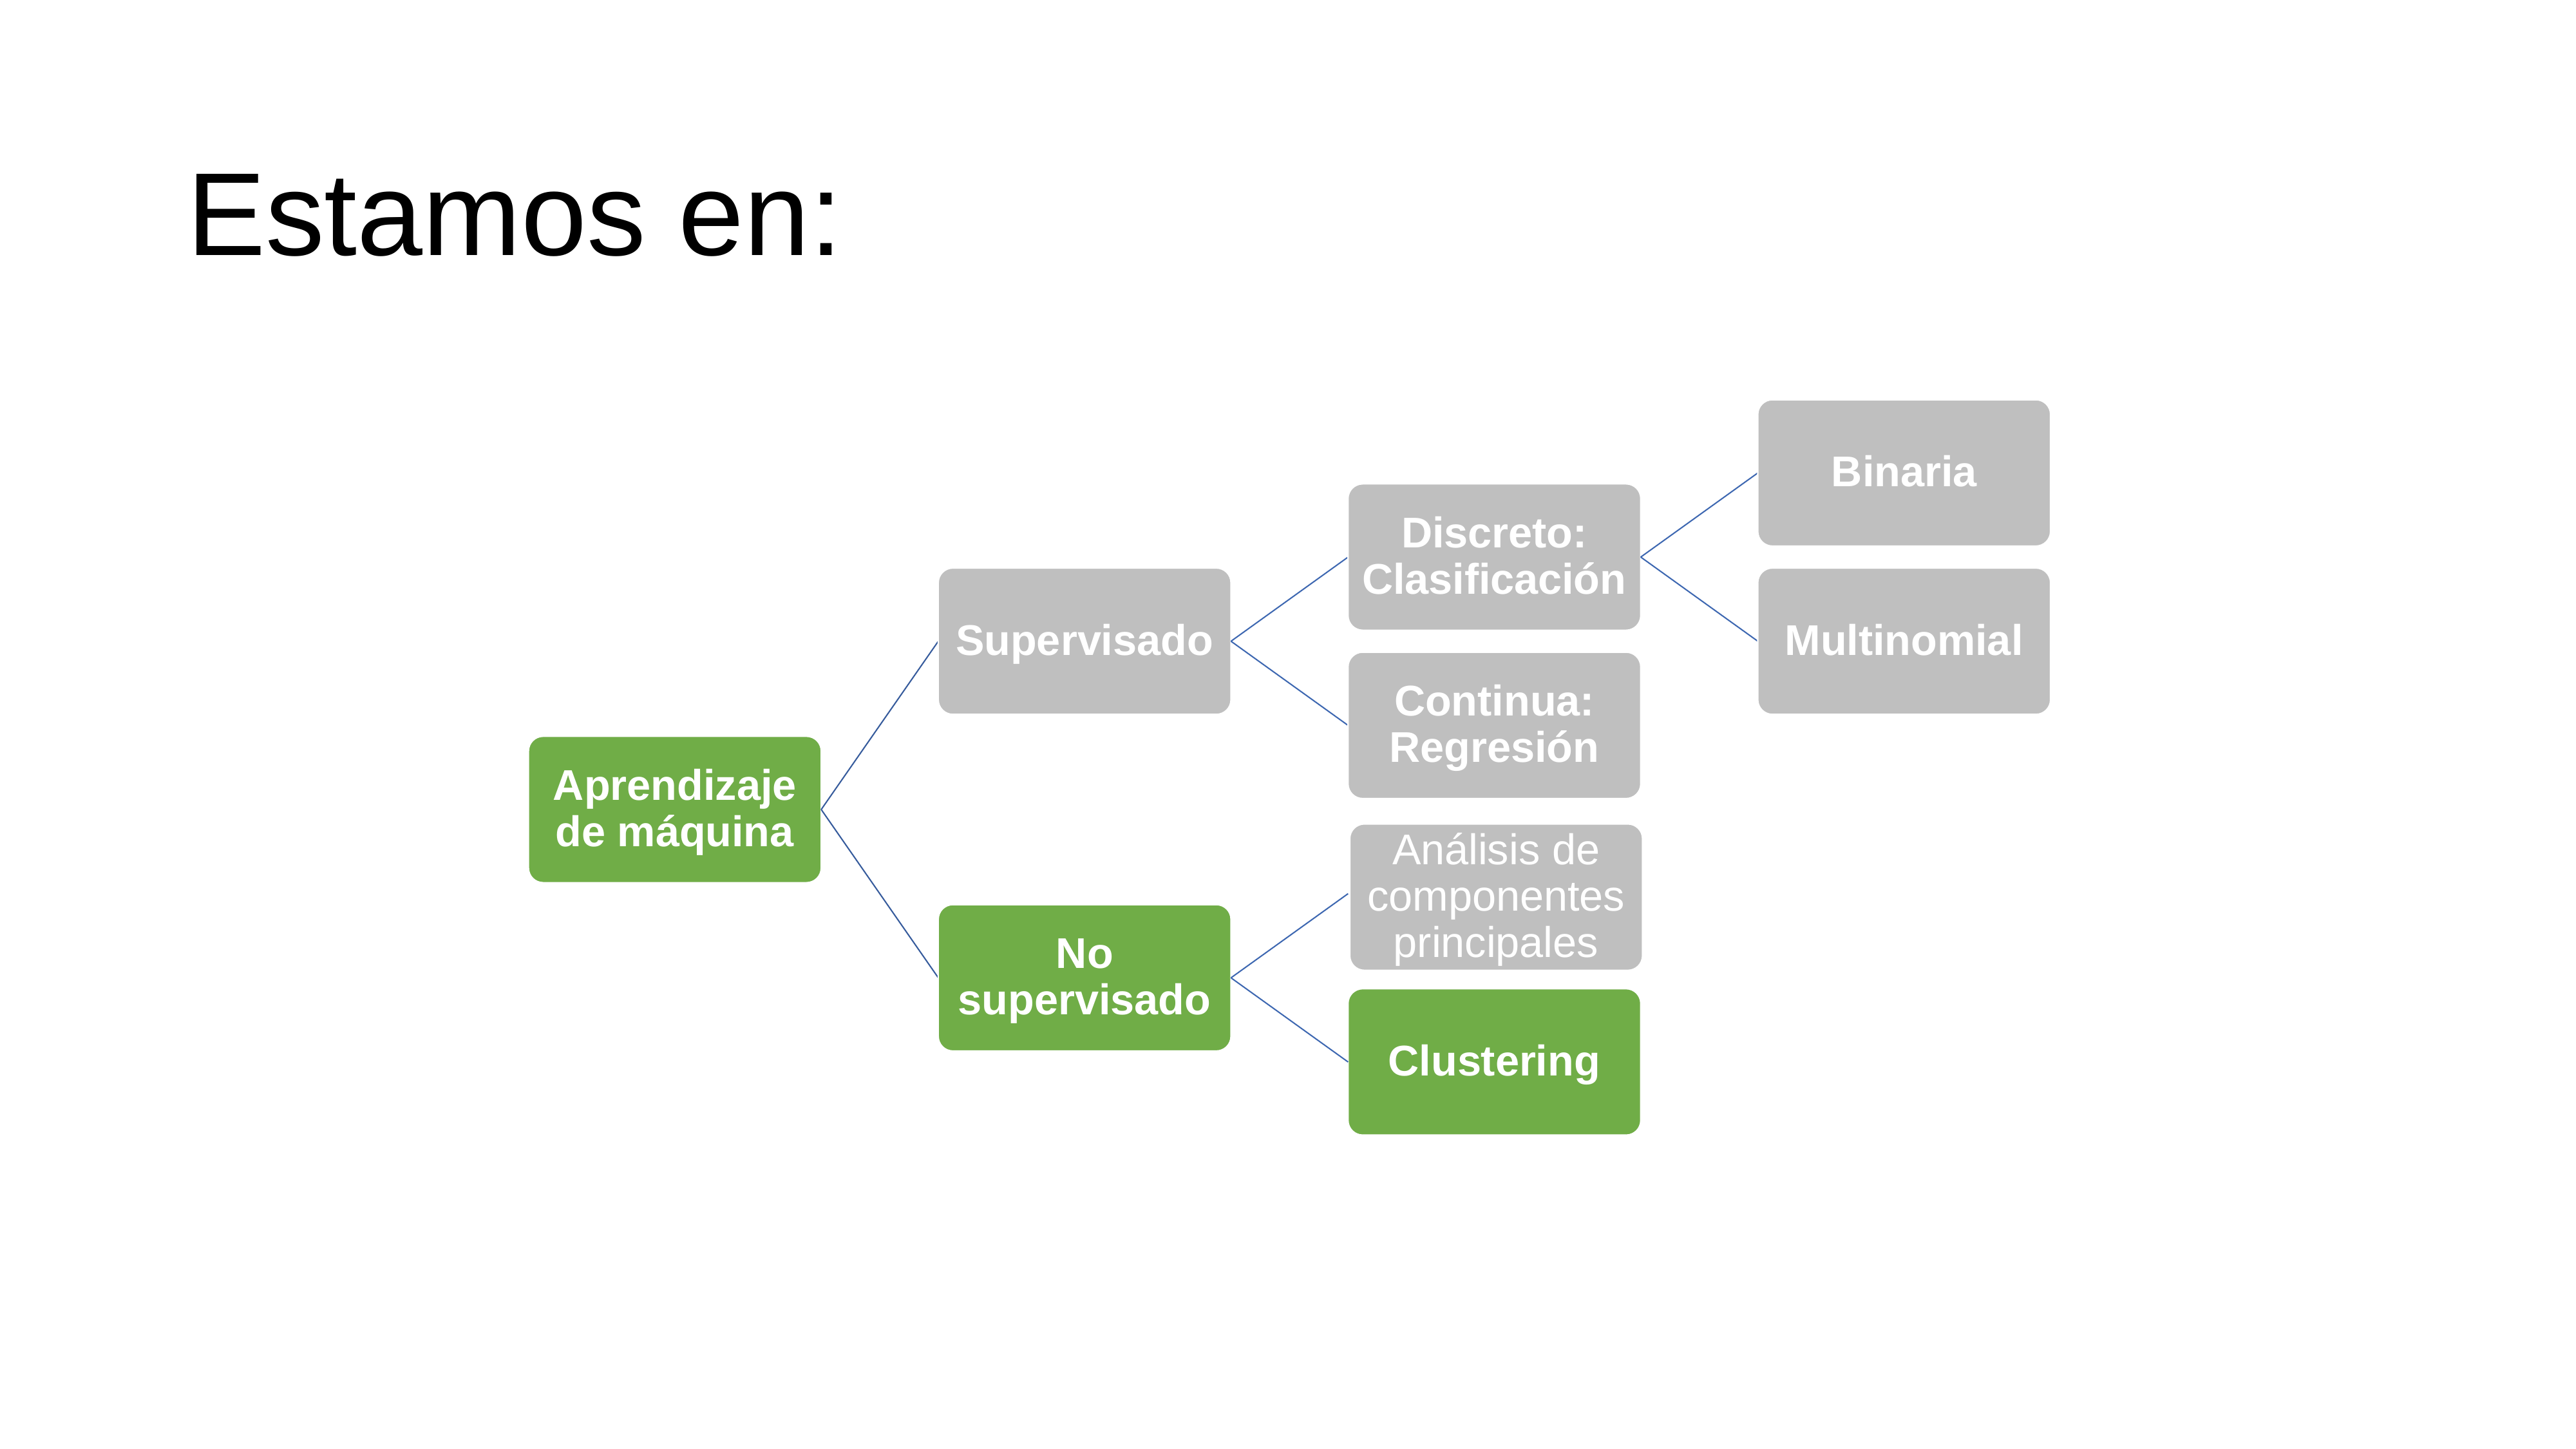

# Estamos en:
Binaria
Discreto: Clasificación

Supervisado
Multinomial

Continua: Regresión

Aprendizaje de máquina
Análisis de componentes principales

No supervisado

Clustering